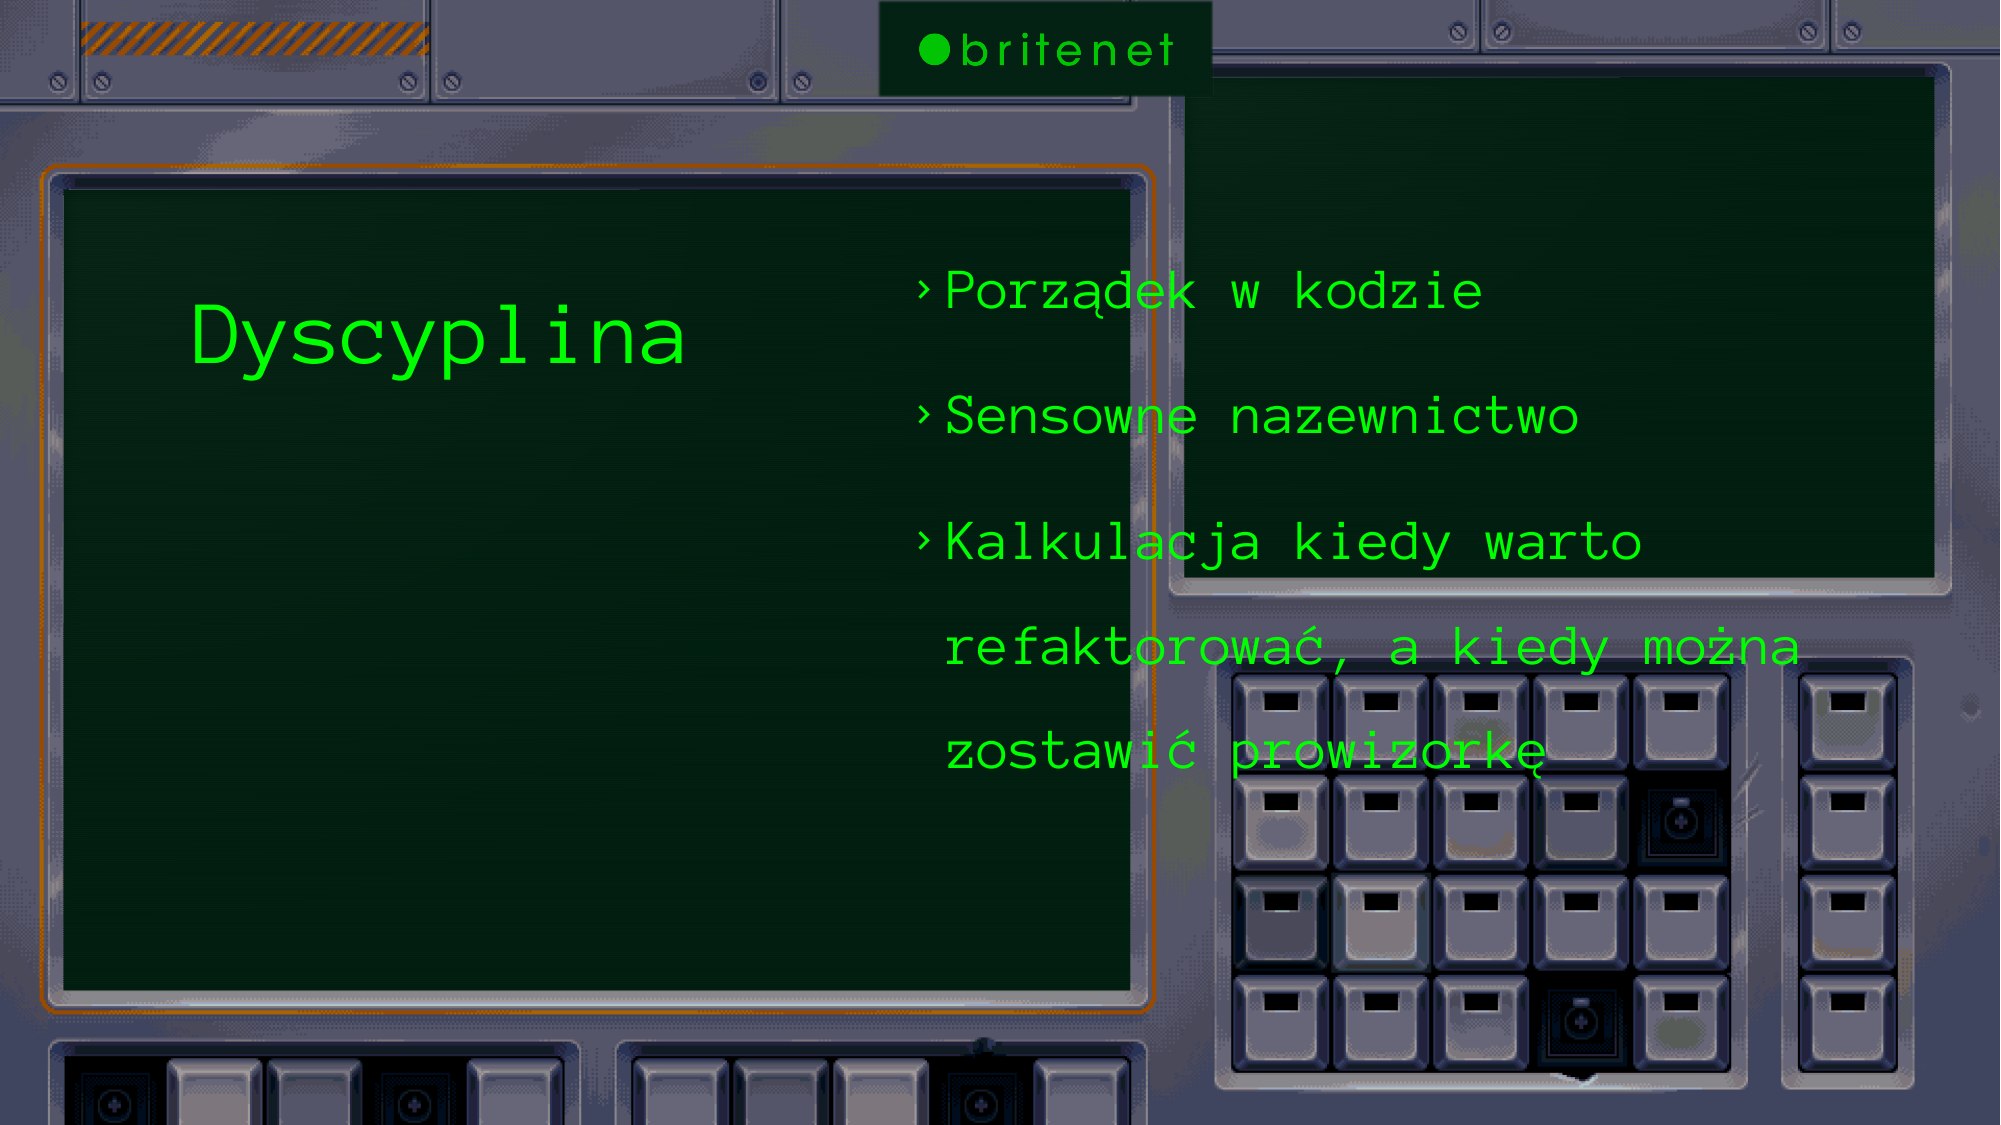

# Dyscyplina
Porządek w kodzie
Sensowne nazewnictwo
Kalkulacja kiedy warto refaktorować, a kiedy można zostawić prowizorkę